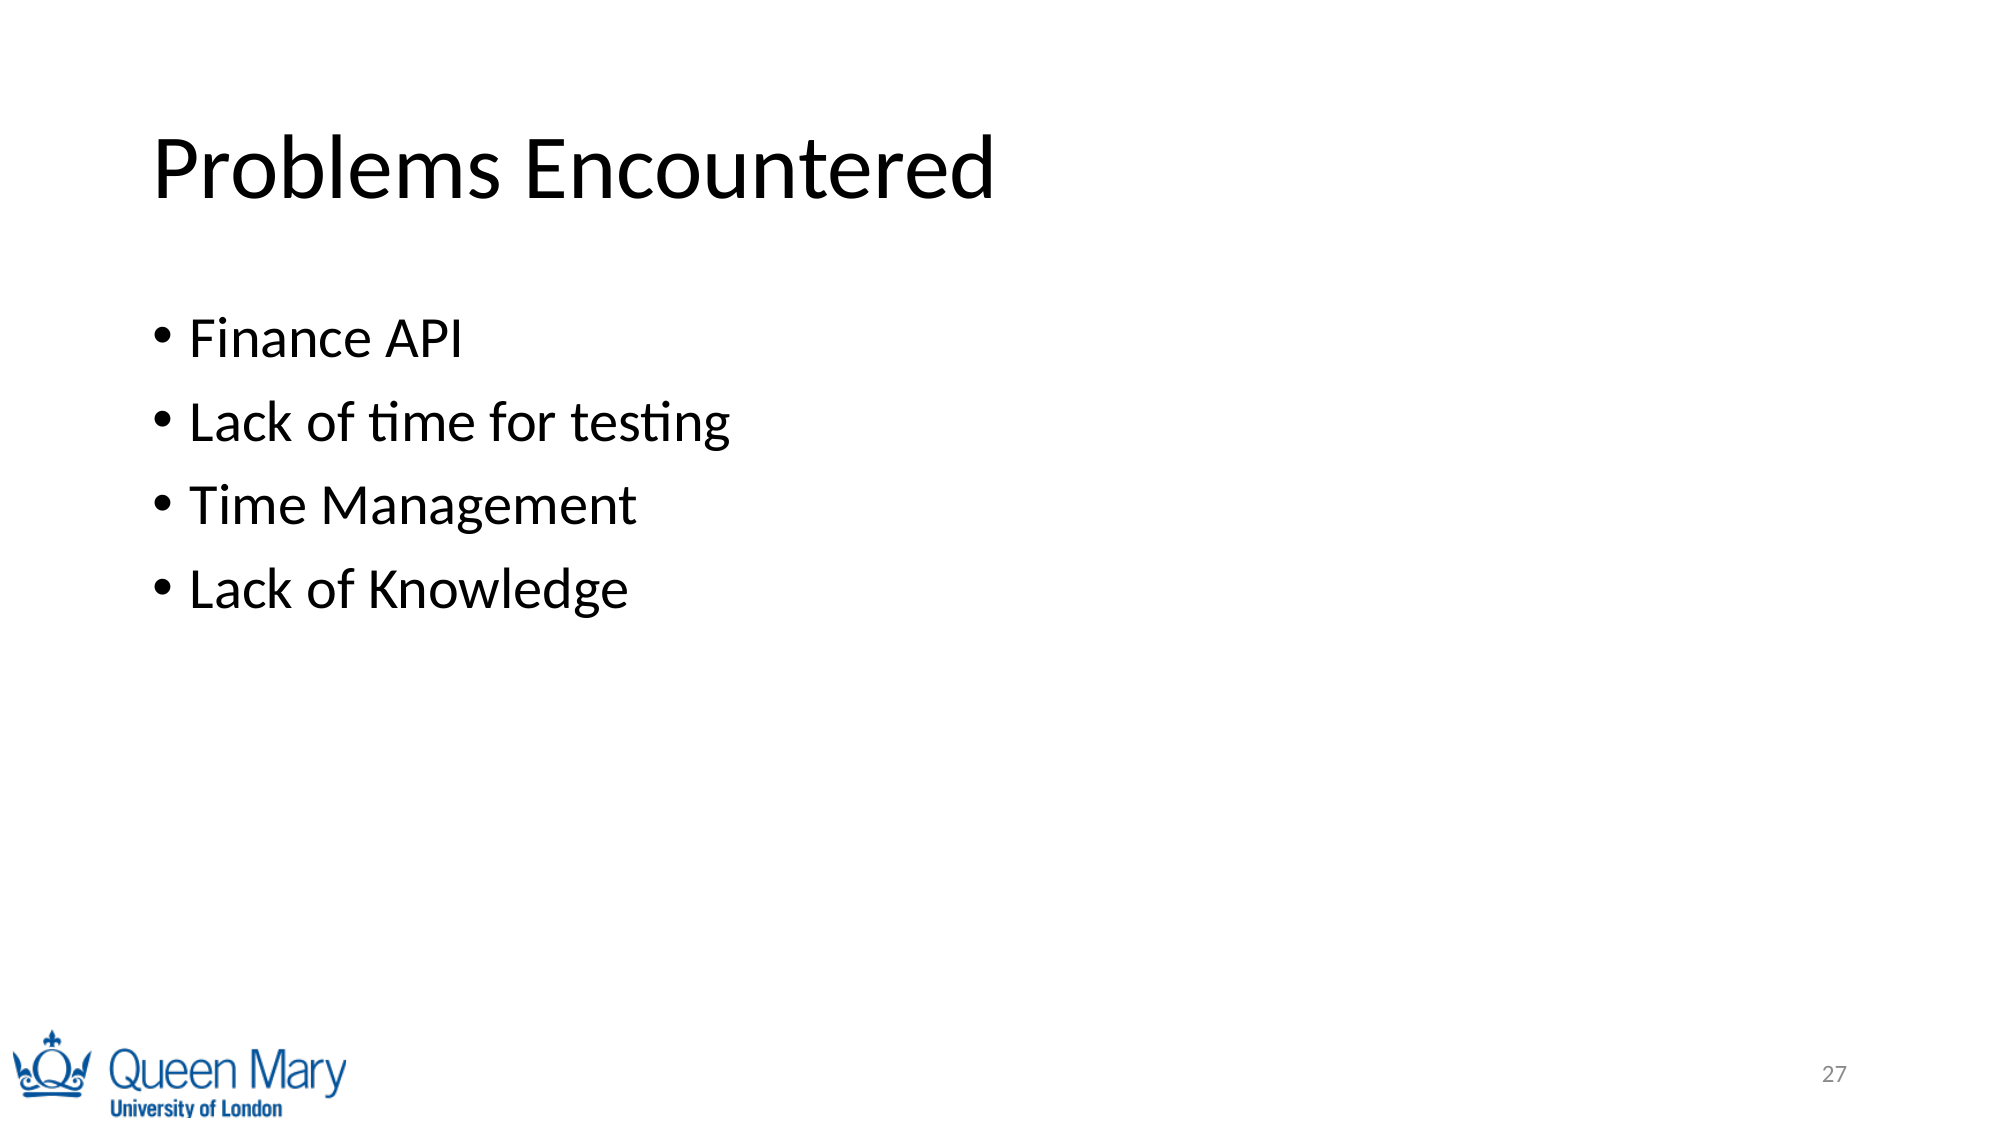

# Problems Encountered
Finance API
Lack of time for testing
Time Management
Lack of Knowledge
27